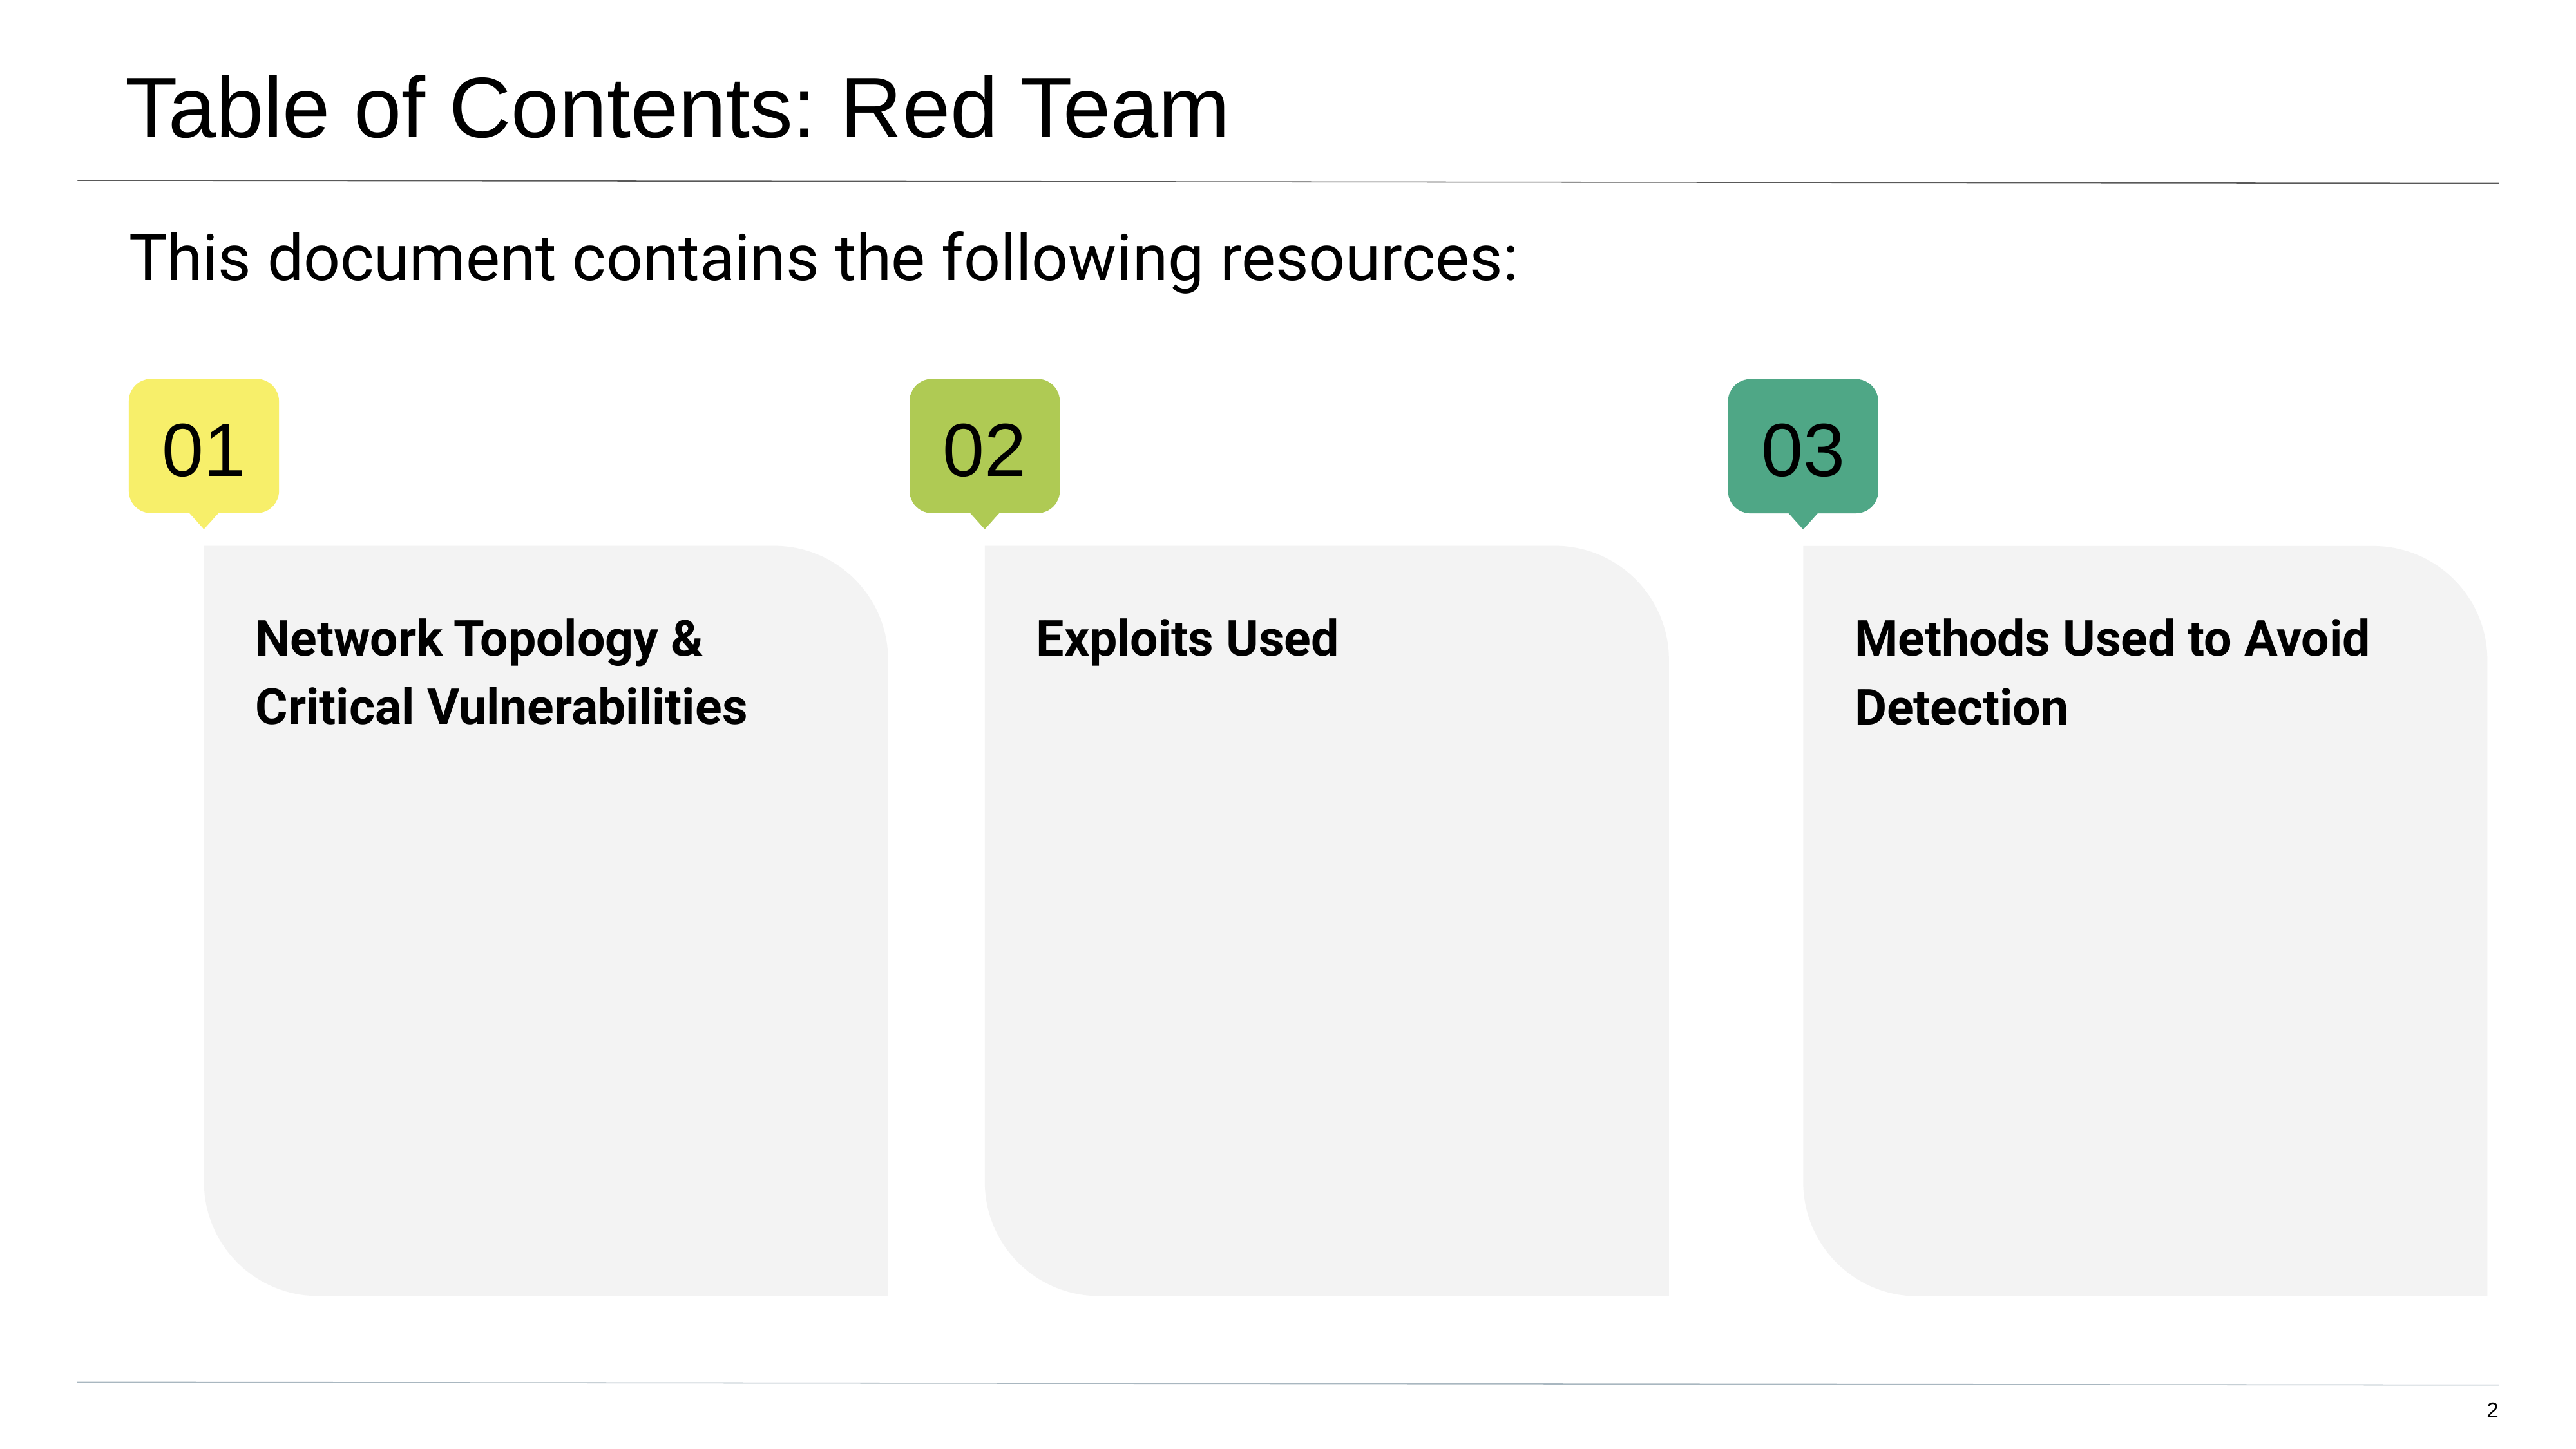

# Table of Contents: Red Team
This document contains the following resources:
Network Topology & Critical Vulnerabilities

Exploits Used
Methods Used to Avoid Detection

2